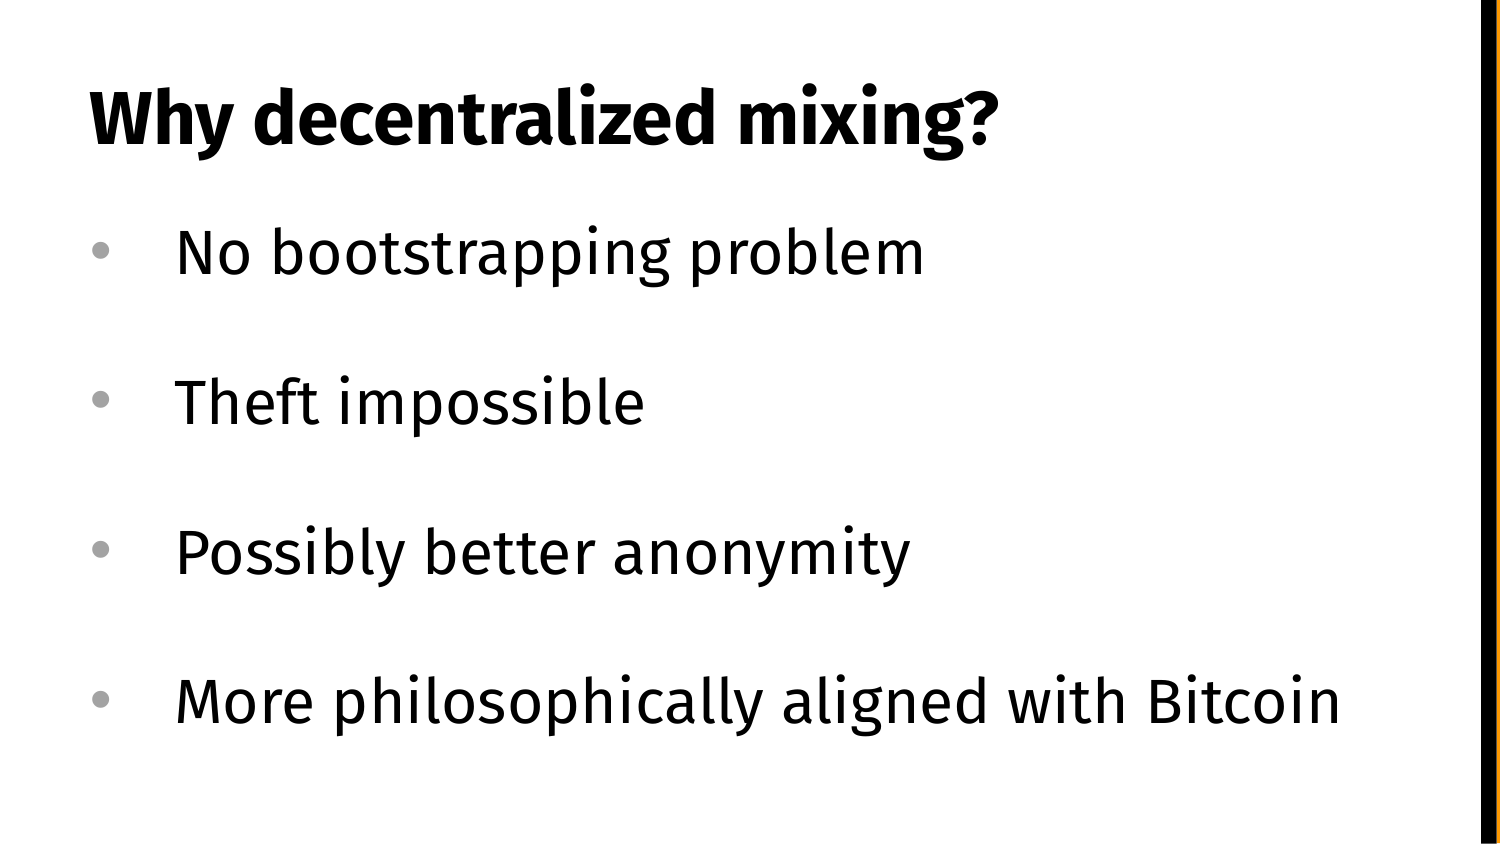

Why decentralized mixing?
No bootstrapping problem

Theft impossible

Possibly better anonymity

More philosophically aligned with Bitcoin